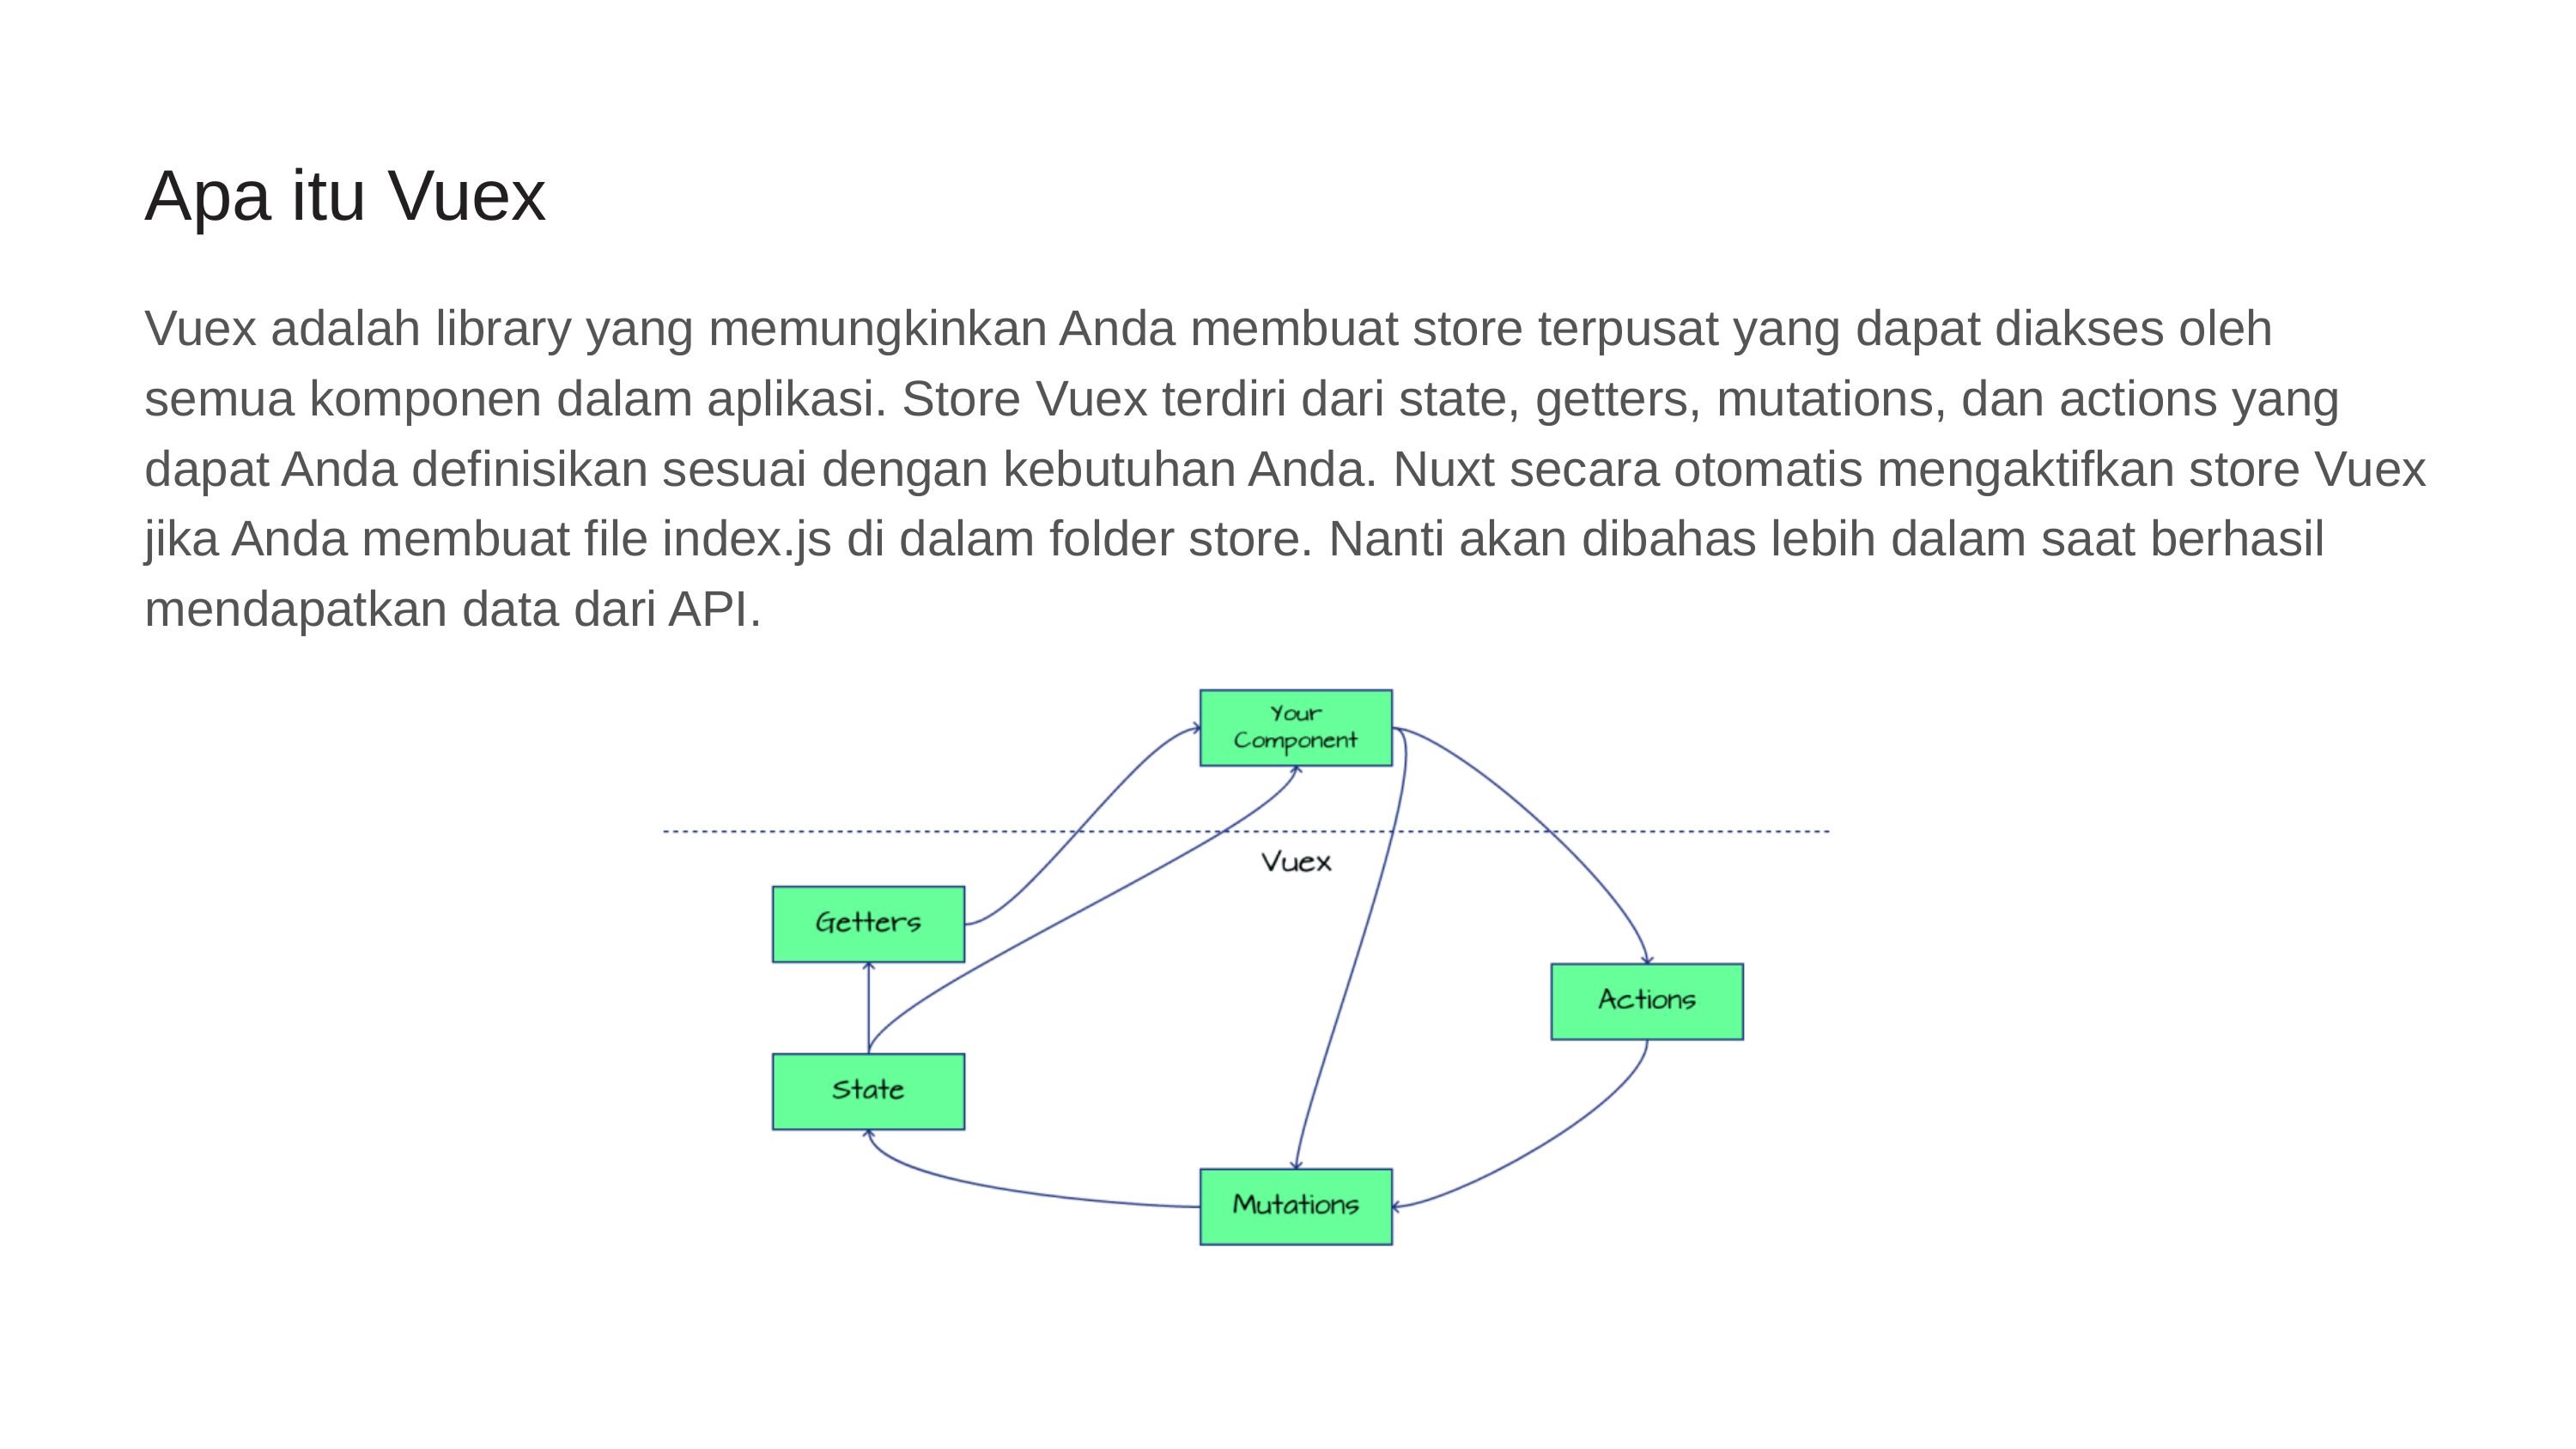

Apa itu Vuex
Vuex adalah library yang memungkinkan Anda membuat store terpusat yang dapat diakses oleh semua komponen dalam aplikasi. Store Vuex terdiri dari state, getters, mutations, dan actions yang dapat Anda definisikan sesuai dengan kebutuhan Anda. Nuxt secara otomatis mengaktifkan store Vuex jika Anda membuat file index.js di dalam folder store. Nanti akan dibahas lebih dalam saat berhasil mendapatkan data dari API.